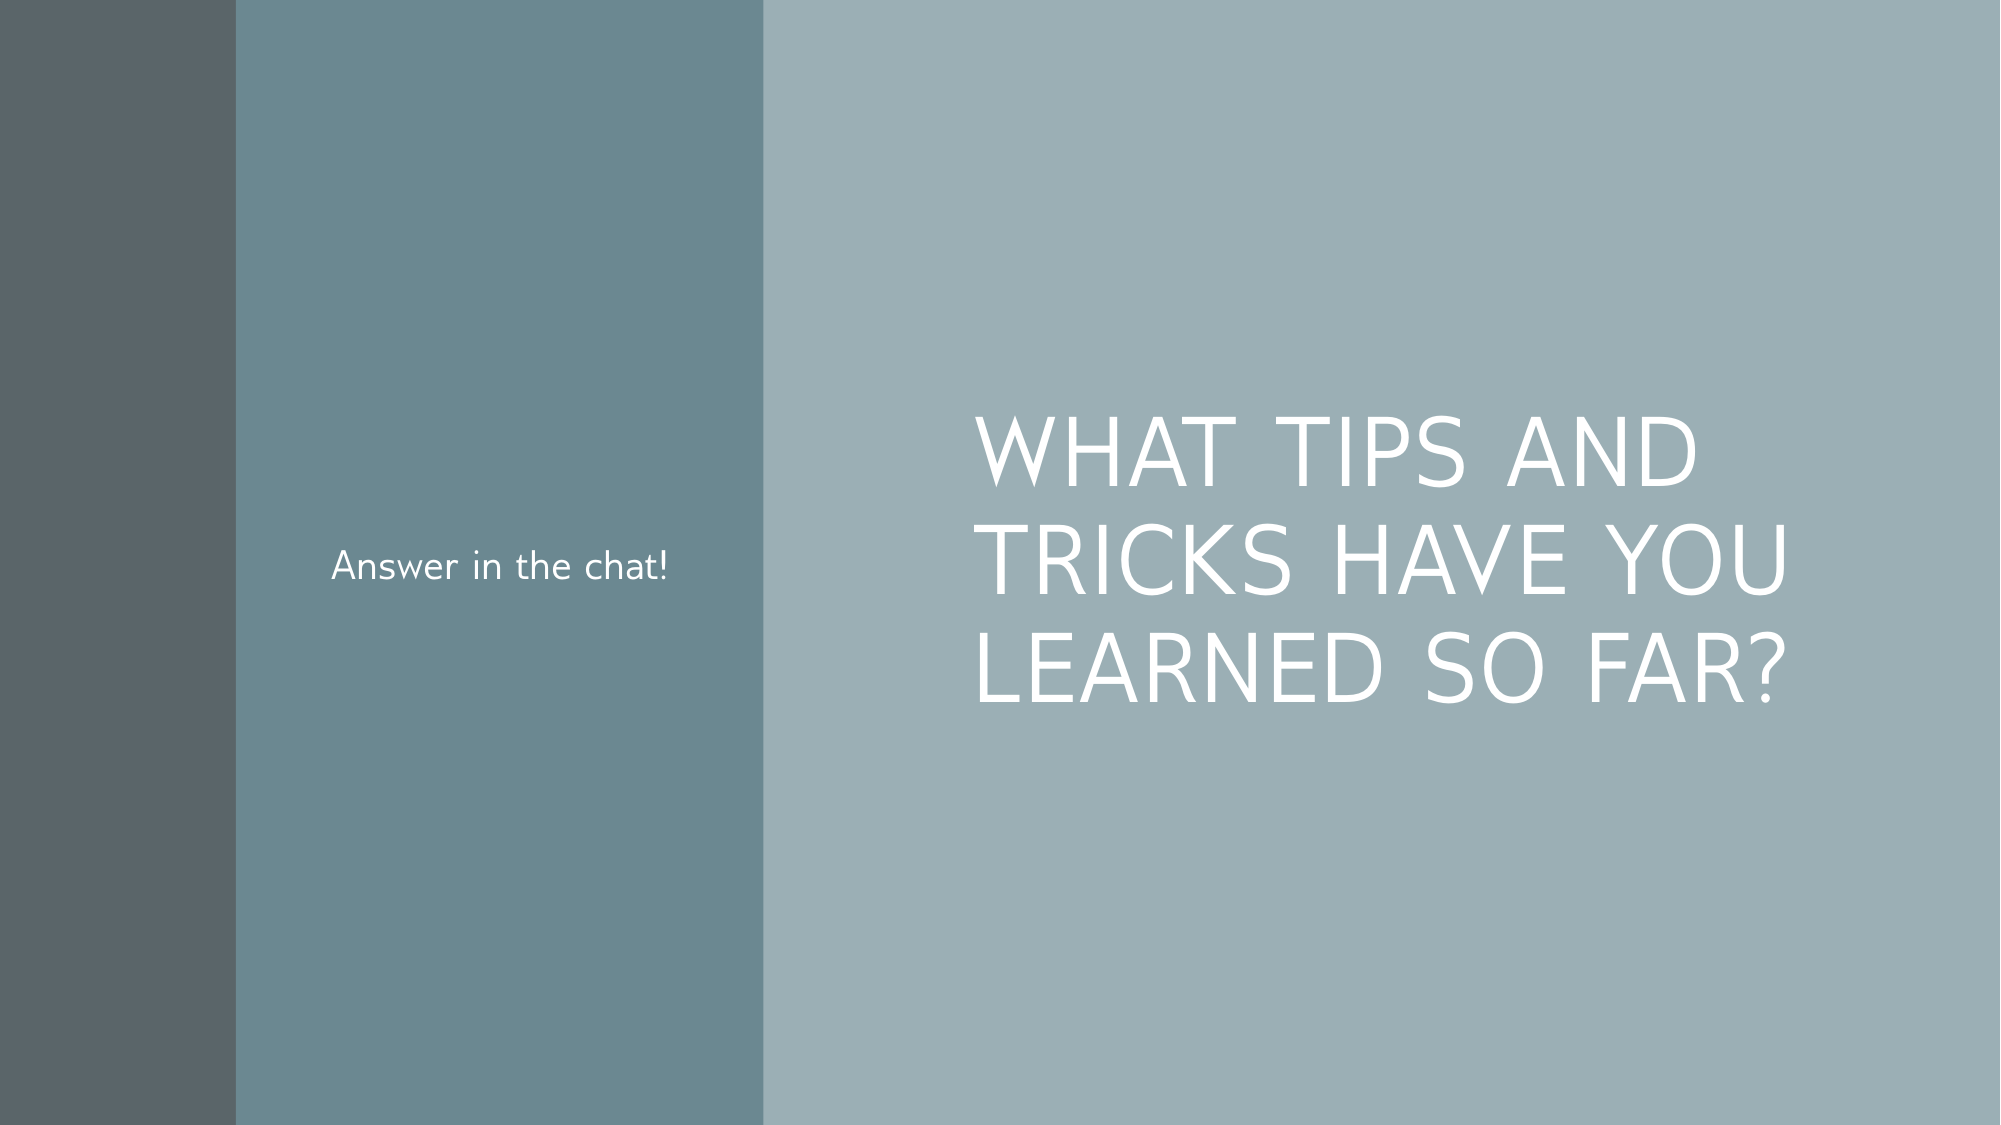

# What tips and tricks Have you learned so Far?
Answer in the chat!